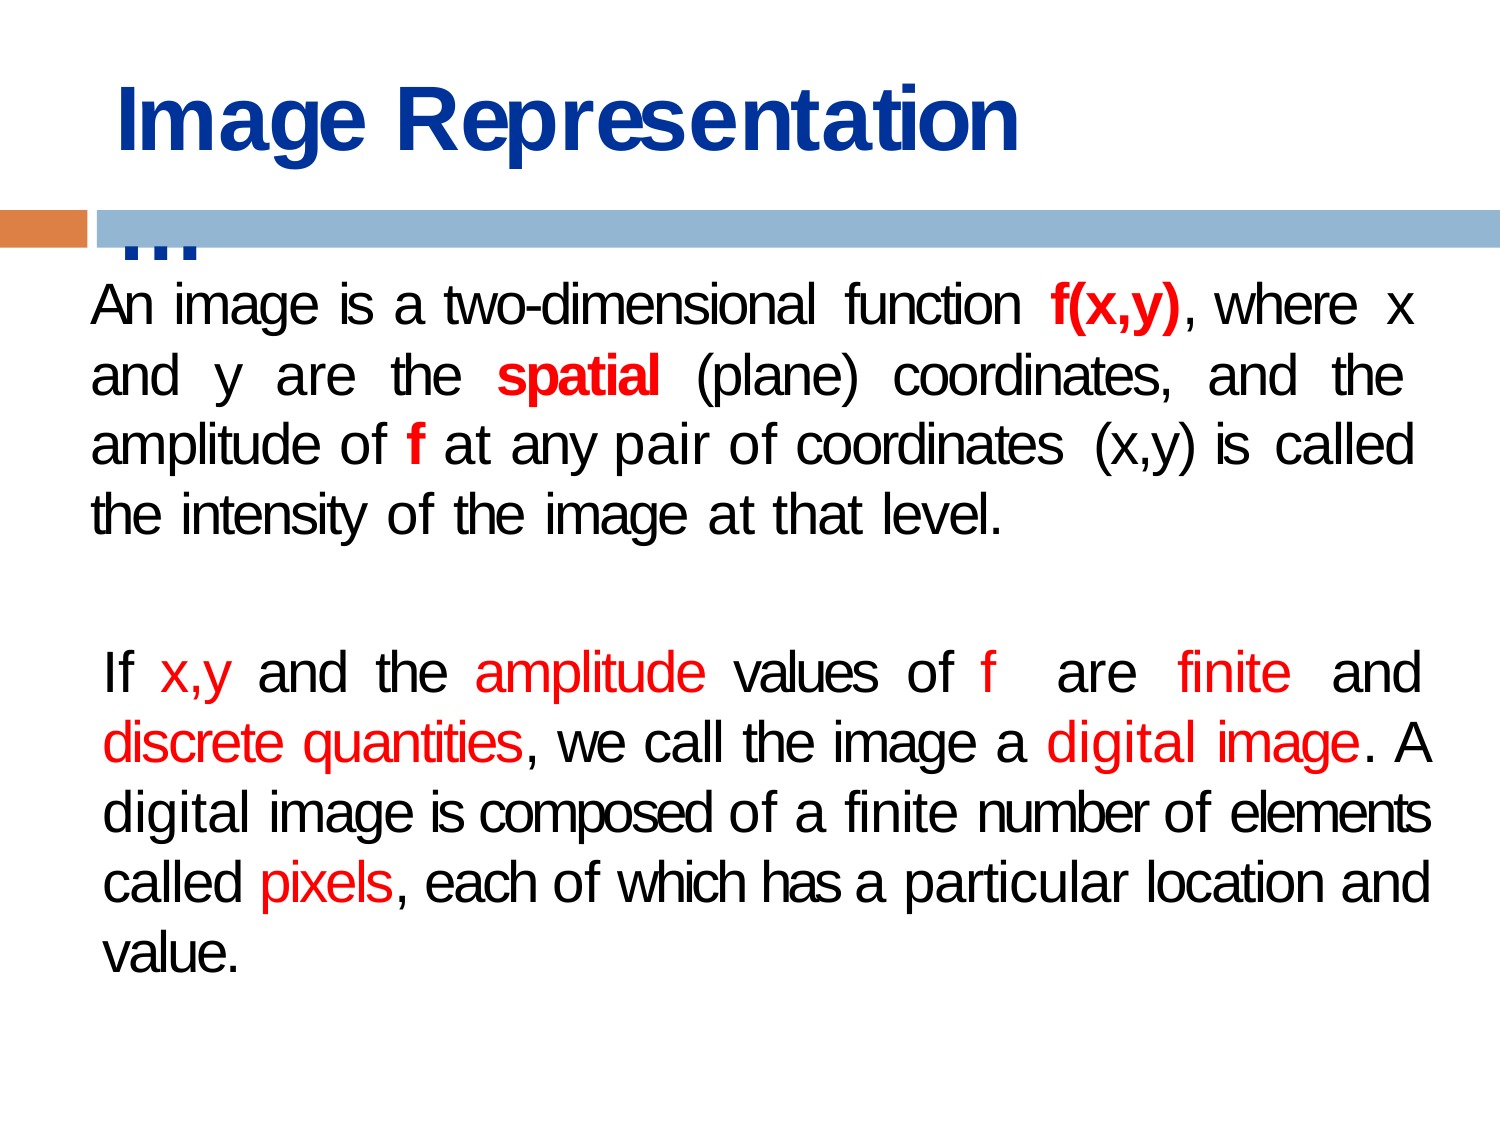

# Image Representation …
An image is a two-dimensional function f(x,y), where x  and y are the spatial (plane) coordinates, and the  amplitude of f at any pair of coordinates (x,y) is called  the intensity of the image at that level.

If x,y and the amplitude values of f  are finite and  discrete quantities, we call the image a digital image. A  digital image is composed of a finite number of elements  called pixels, each of which has a particular location and  value.